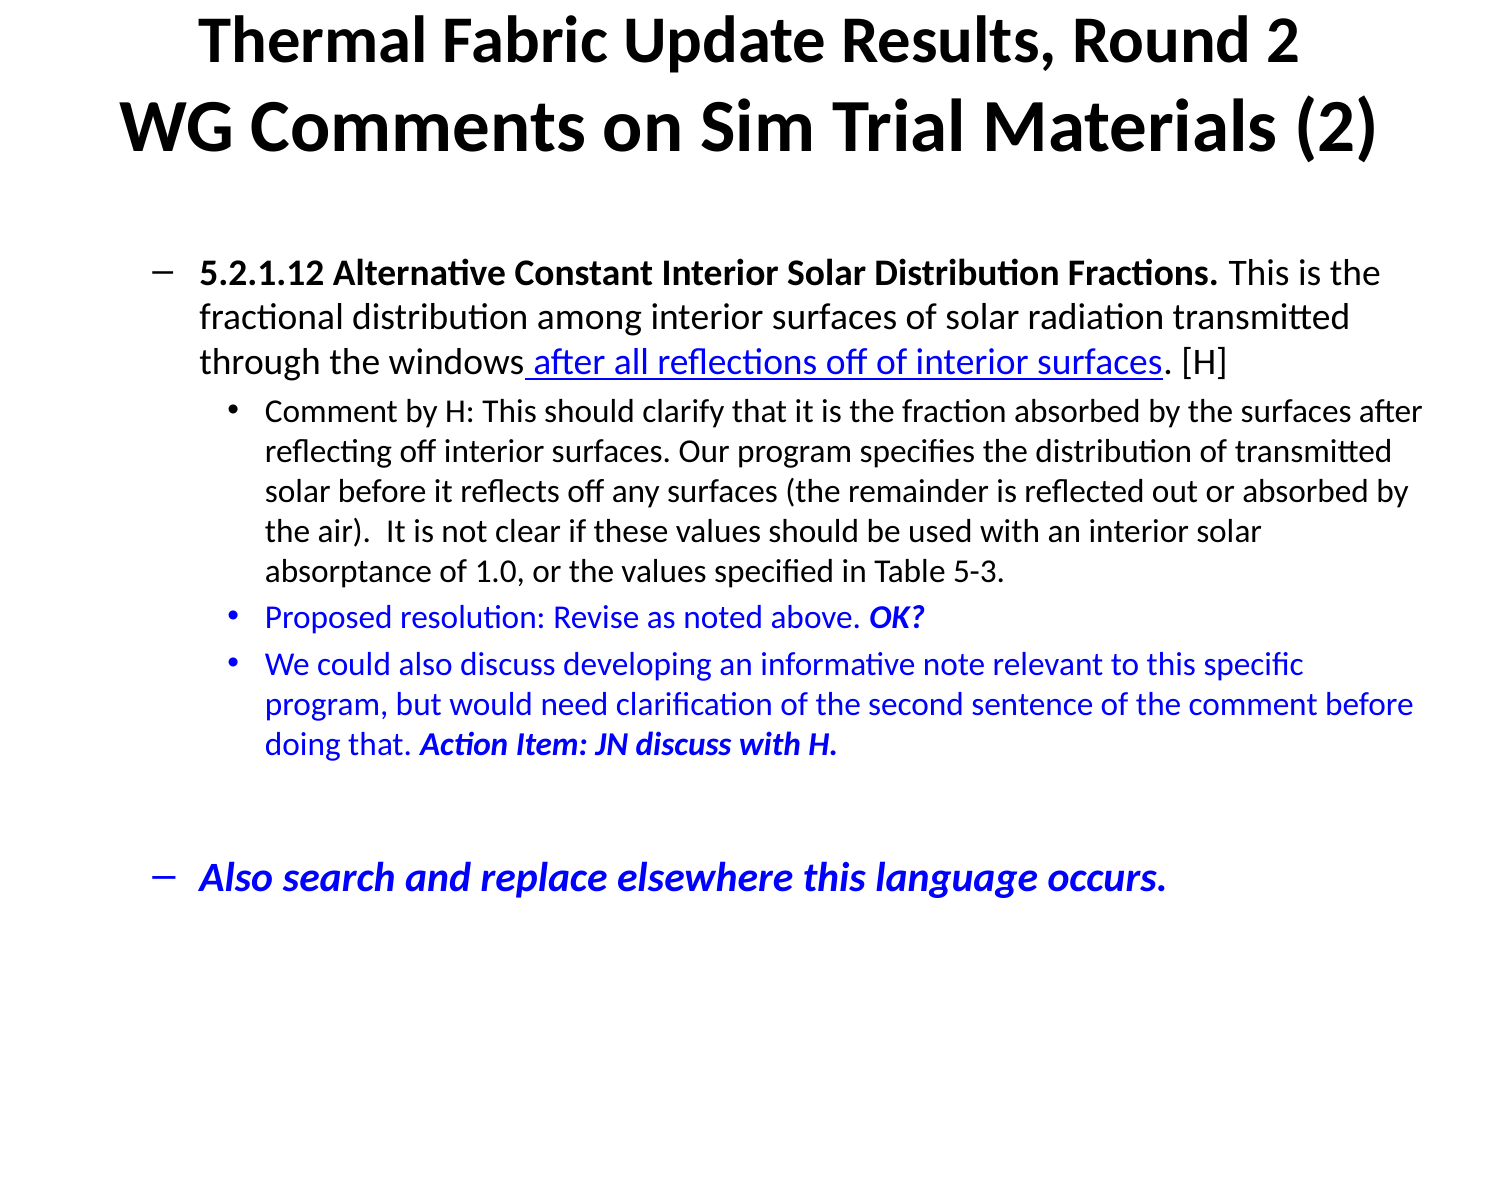

# Thermal Fabric Update Results, Round 2 WG Comments on Sim Trial Materials (2)

5.2.1.12 Alternative Constant Interior Solar Distribution Fractions. This is the fractional distribution among interior surfaces of solar radiation transmitted through the windows after all reflections off of interior surfaces. [H]
Comment by H: This should clarify that it is the fraction absorbed by the surfaces after reflecting off interior surfaces. Our program specifies the distribution of transmitted solar before it reflects off any surfaces (the remainder is reflected out or absorbed by the air).  It is not clear if these values should be used with an interior solar absorptance of 1.0, or the values specified in Table 5-3.
Proposed resolution: Revise as noted above. OK?
We could also discuss developing an informative note relevant to this specific program, but would need clarification of the second sentence of the comment before doing that. Action Item: JN discuss with H.

Also search and replace elsewhere this language occurs.